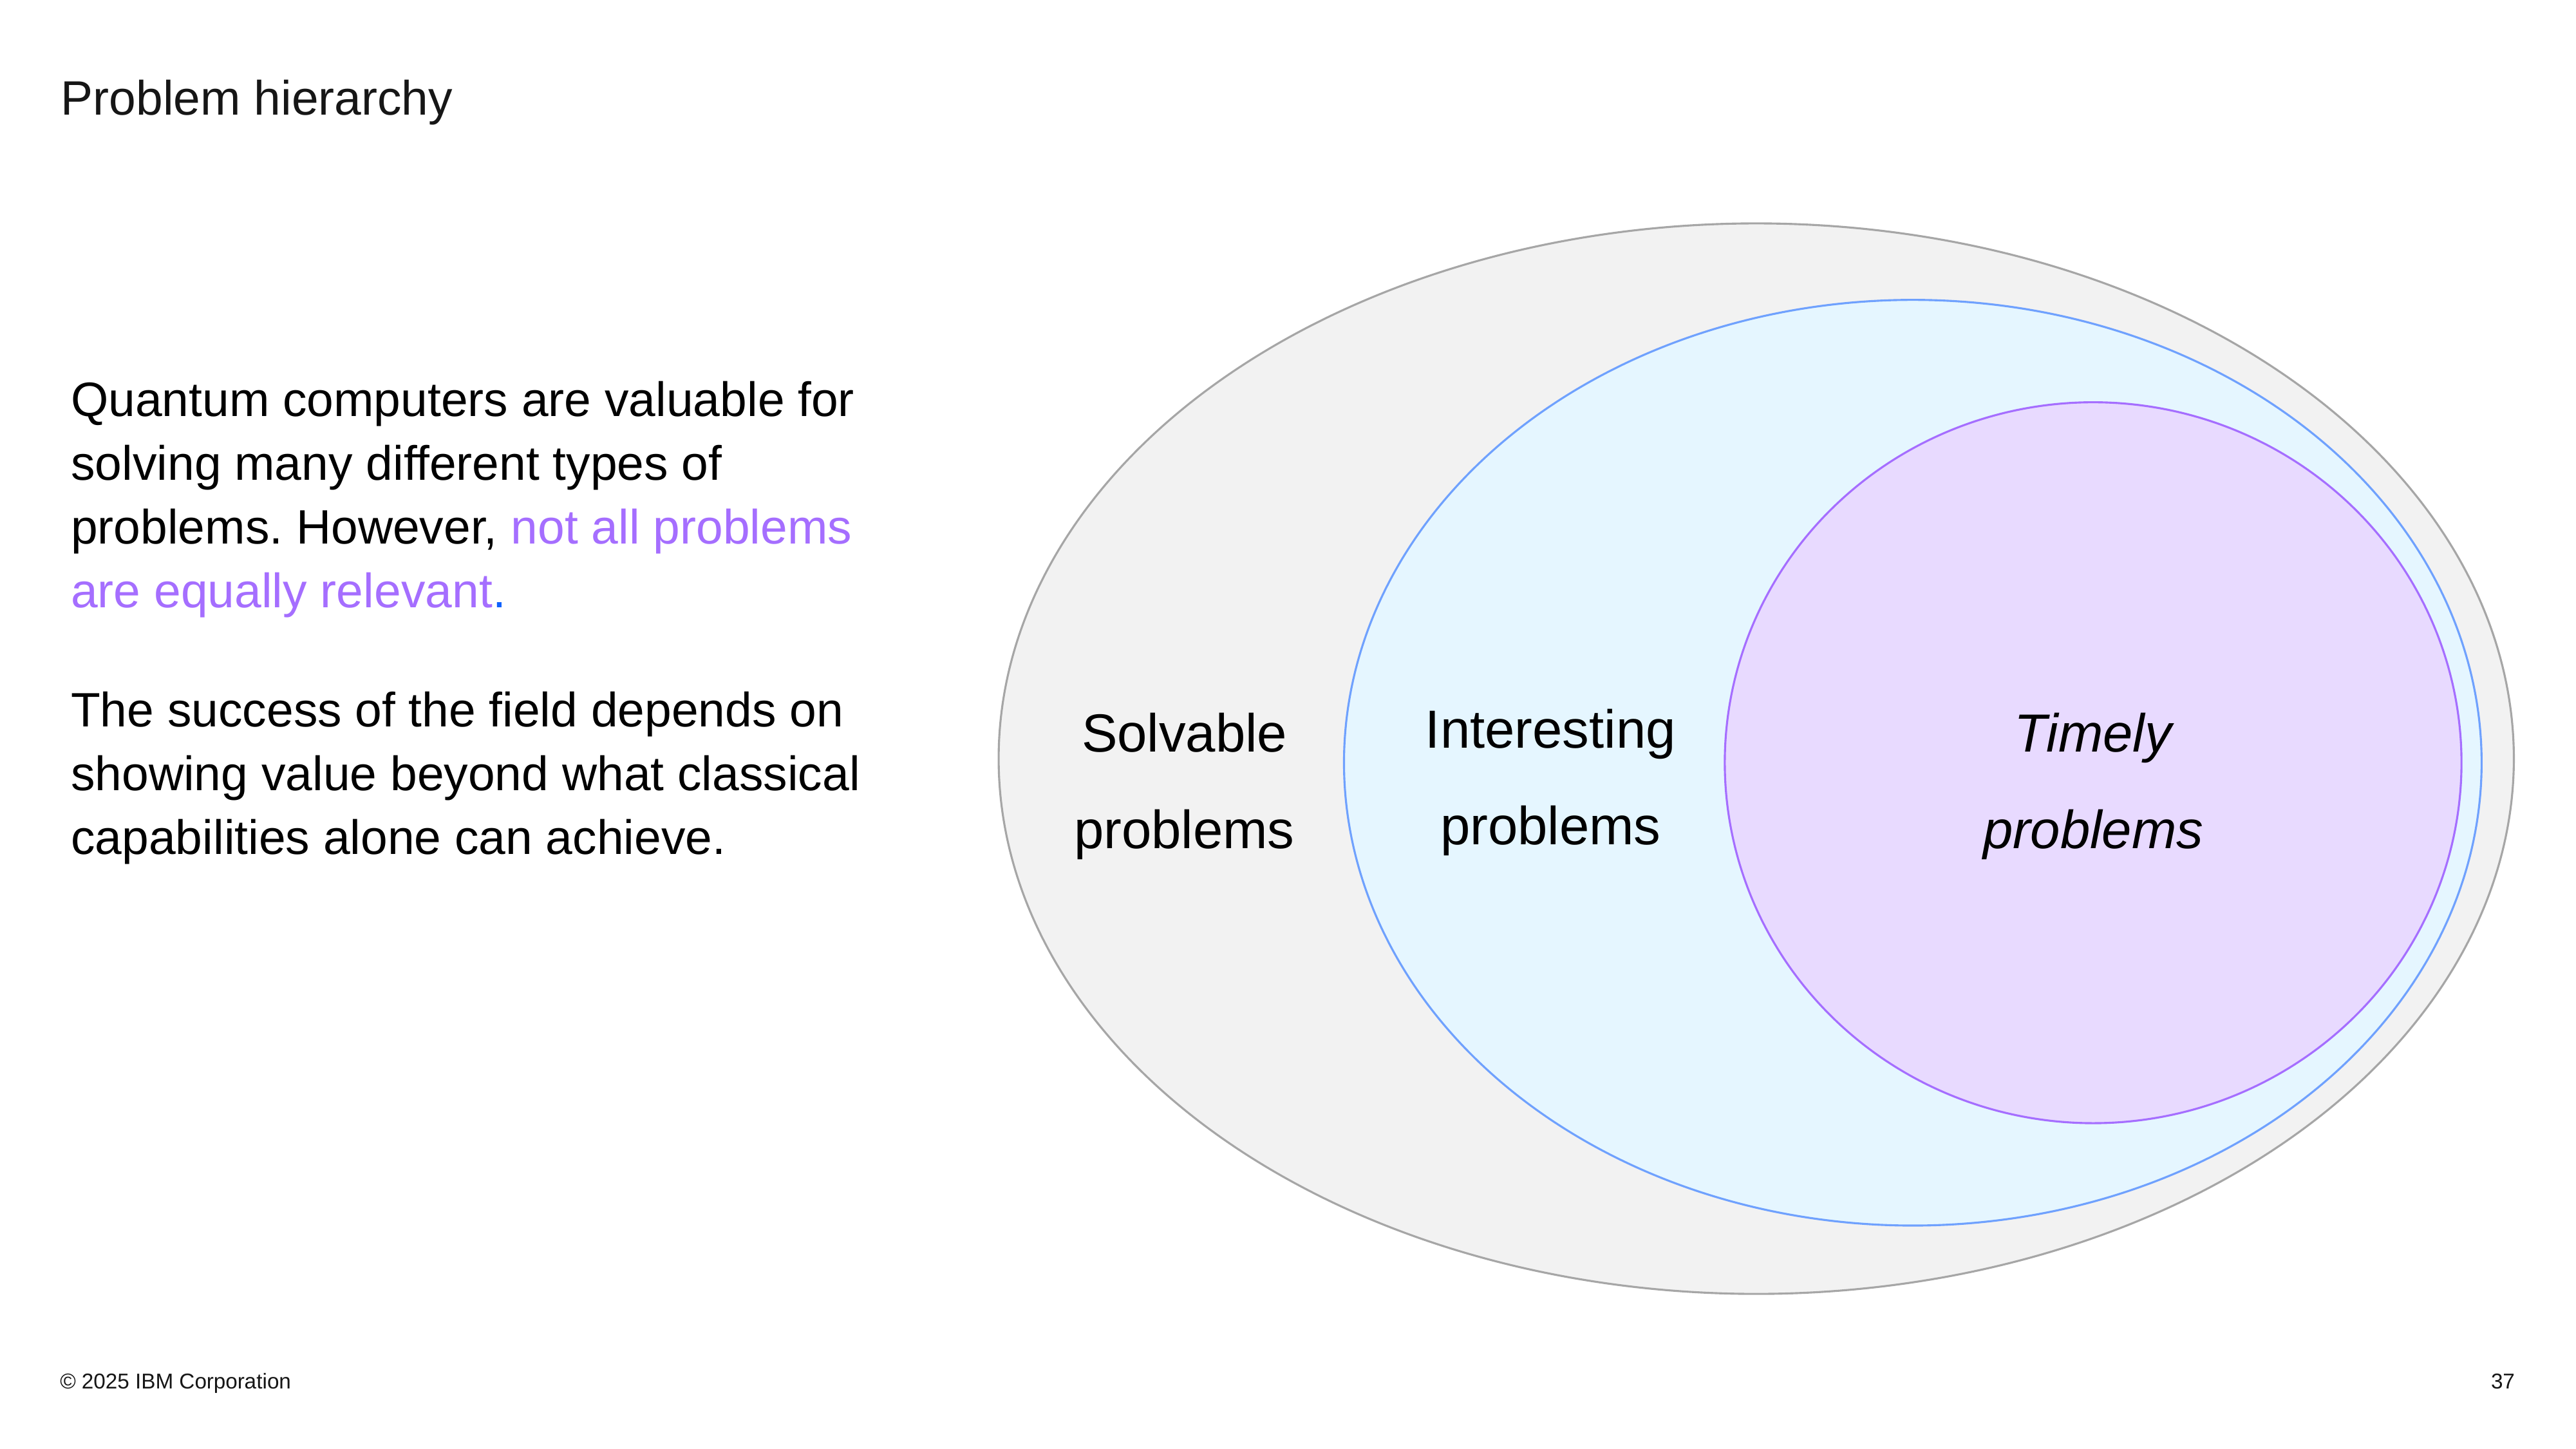

# Problem hierarchy
Slide ID: 2147483382

Quantum computers are valuable for solving many different types of problems. However, not all problems are equally relevant.

Interesting
problems
Solvable
problems
Timely
problems
The success of the field depends on showing value beyond what classical capabilities alone can achieve.
© 2025 IBM Corporation
37